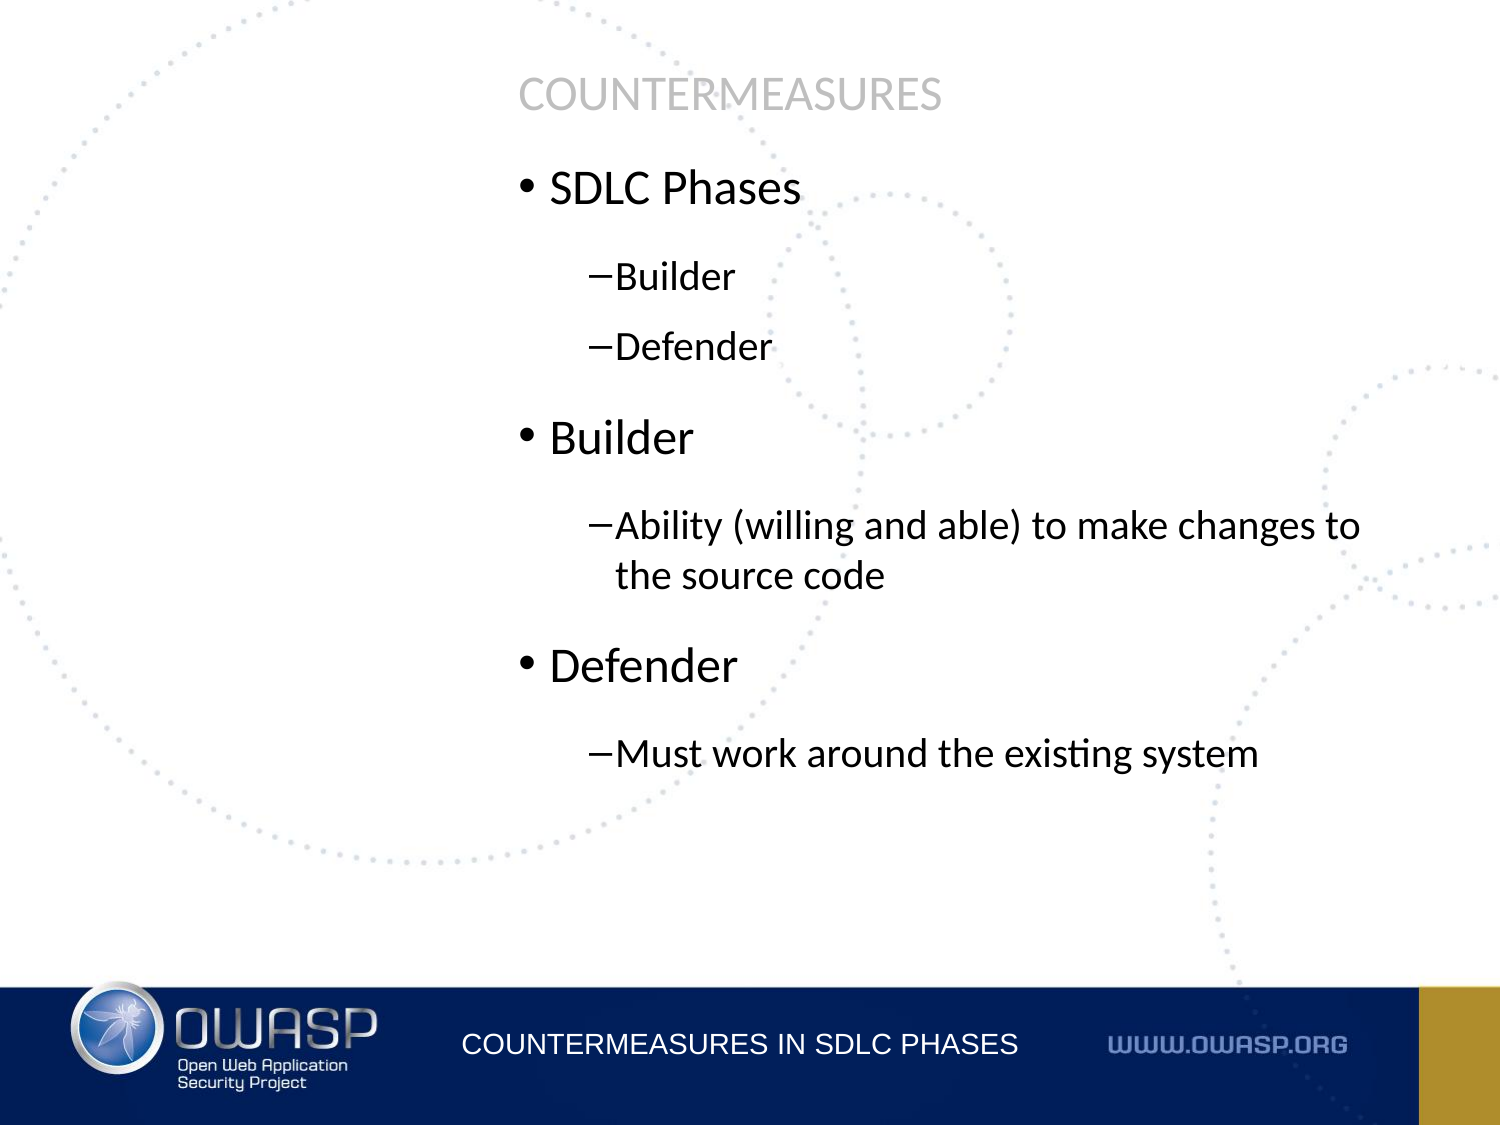

COUNTERMEASURES
SDLC Phases
Builder
Defender
Builder
Ability (willing and able) to make changes to the source code
Defender
Must work around the existing system

Countermeasures in SDLC Phases